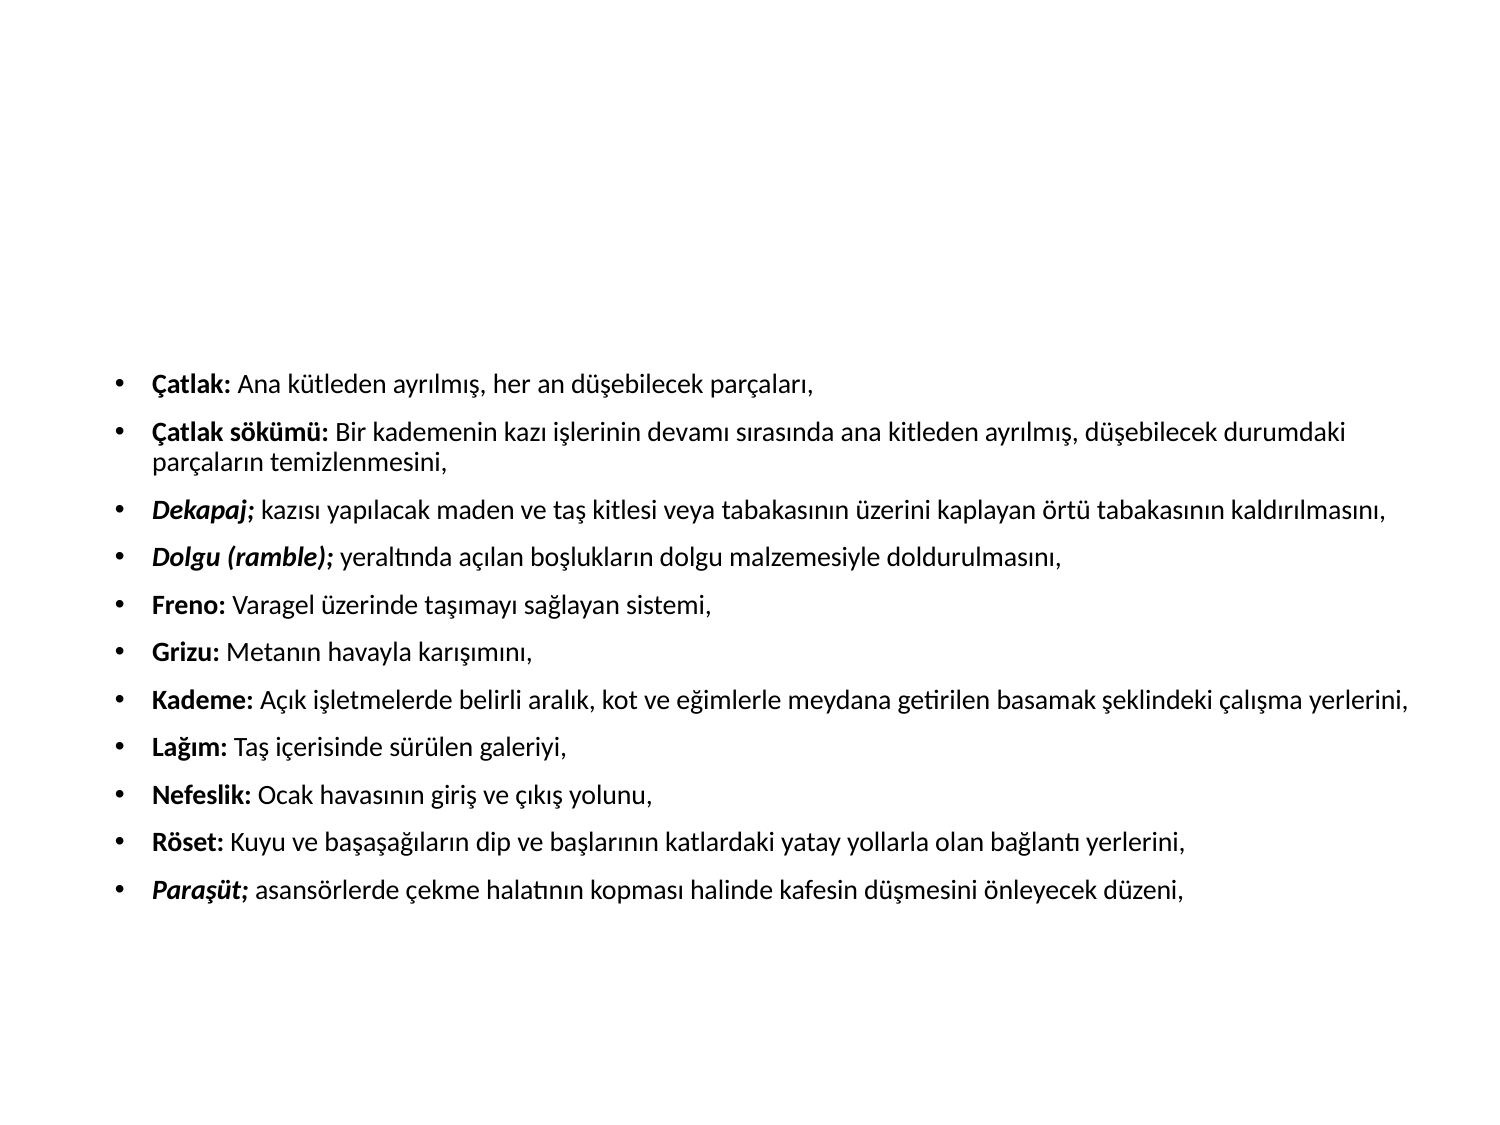

Çatlak: Ana kütleden ayrılmış, her an düşebilecek parçaları,
Çatlak sökümü: Bir kademenin kazı işlerinin devamı sırasında ana kitleden ayrılmış, düşebilecek durumdaki parçaların temizlenmesini,
Dekapaj; kazısı yapılacak maden ve taş kitlesi veya tabakasının üzerini kaplayan örtü tabakasının kaldırılmasını,
Dolgu (ramble); yeraltında açılan boşlukların dolgu malzemesiyle doldurulmasını,
Freno: Varagel üzerinde taşımayı sağlayan sistemi,
Grizu: Metanın havayla karışımını,
Kademe: Açık işletmelerde belirli aralık, kot ve eğimlerle meydana getirilen basamak şeklindeki çalışma yerlerini,
Lağım: Taş içerisinde sürülen galeriyi,
Nefeslik: Ocak havasının giriş ve çıkış yolunu,
Röset: Kuyu ve başaşağıların dip ve başlarının katlardaki yatay yollarla olan bağlantı yerlerini,
Paraşüt; asansörlerde çekme halatının kopması halinde kafesin düşmesini önleyecek düzeni,